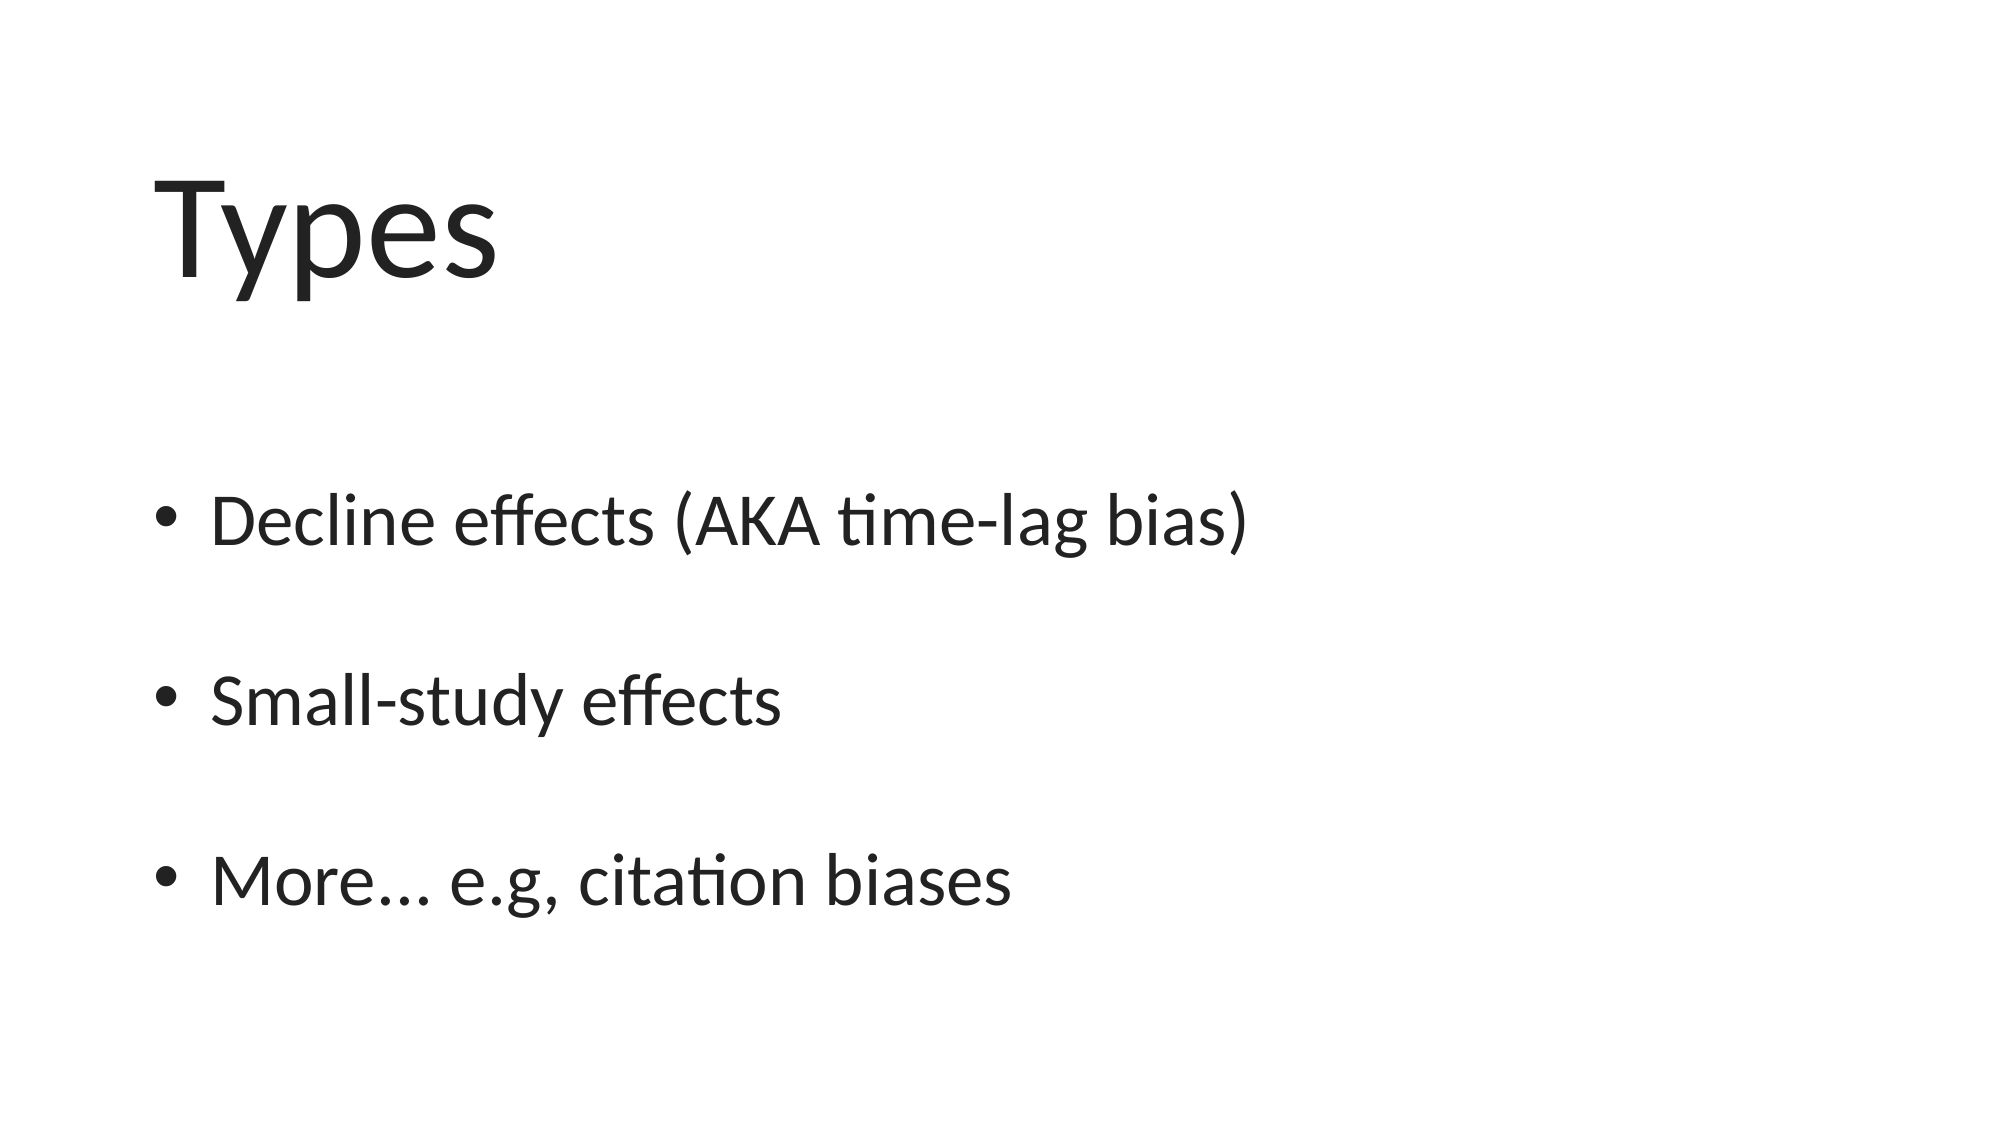

Types
Decline effects (AKA time-lag bias)
Small-study effects
More... e.g, citation biases